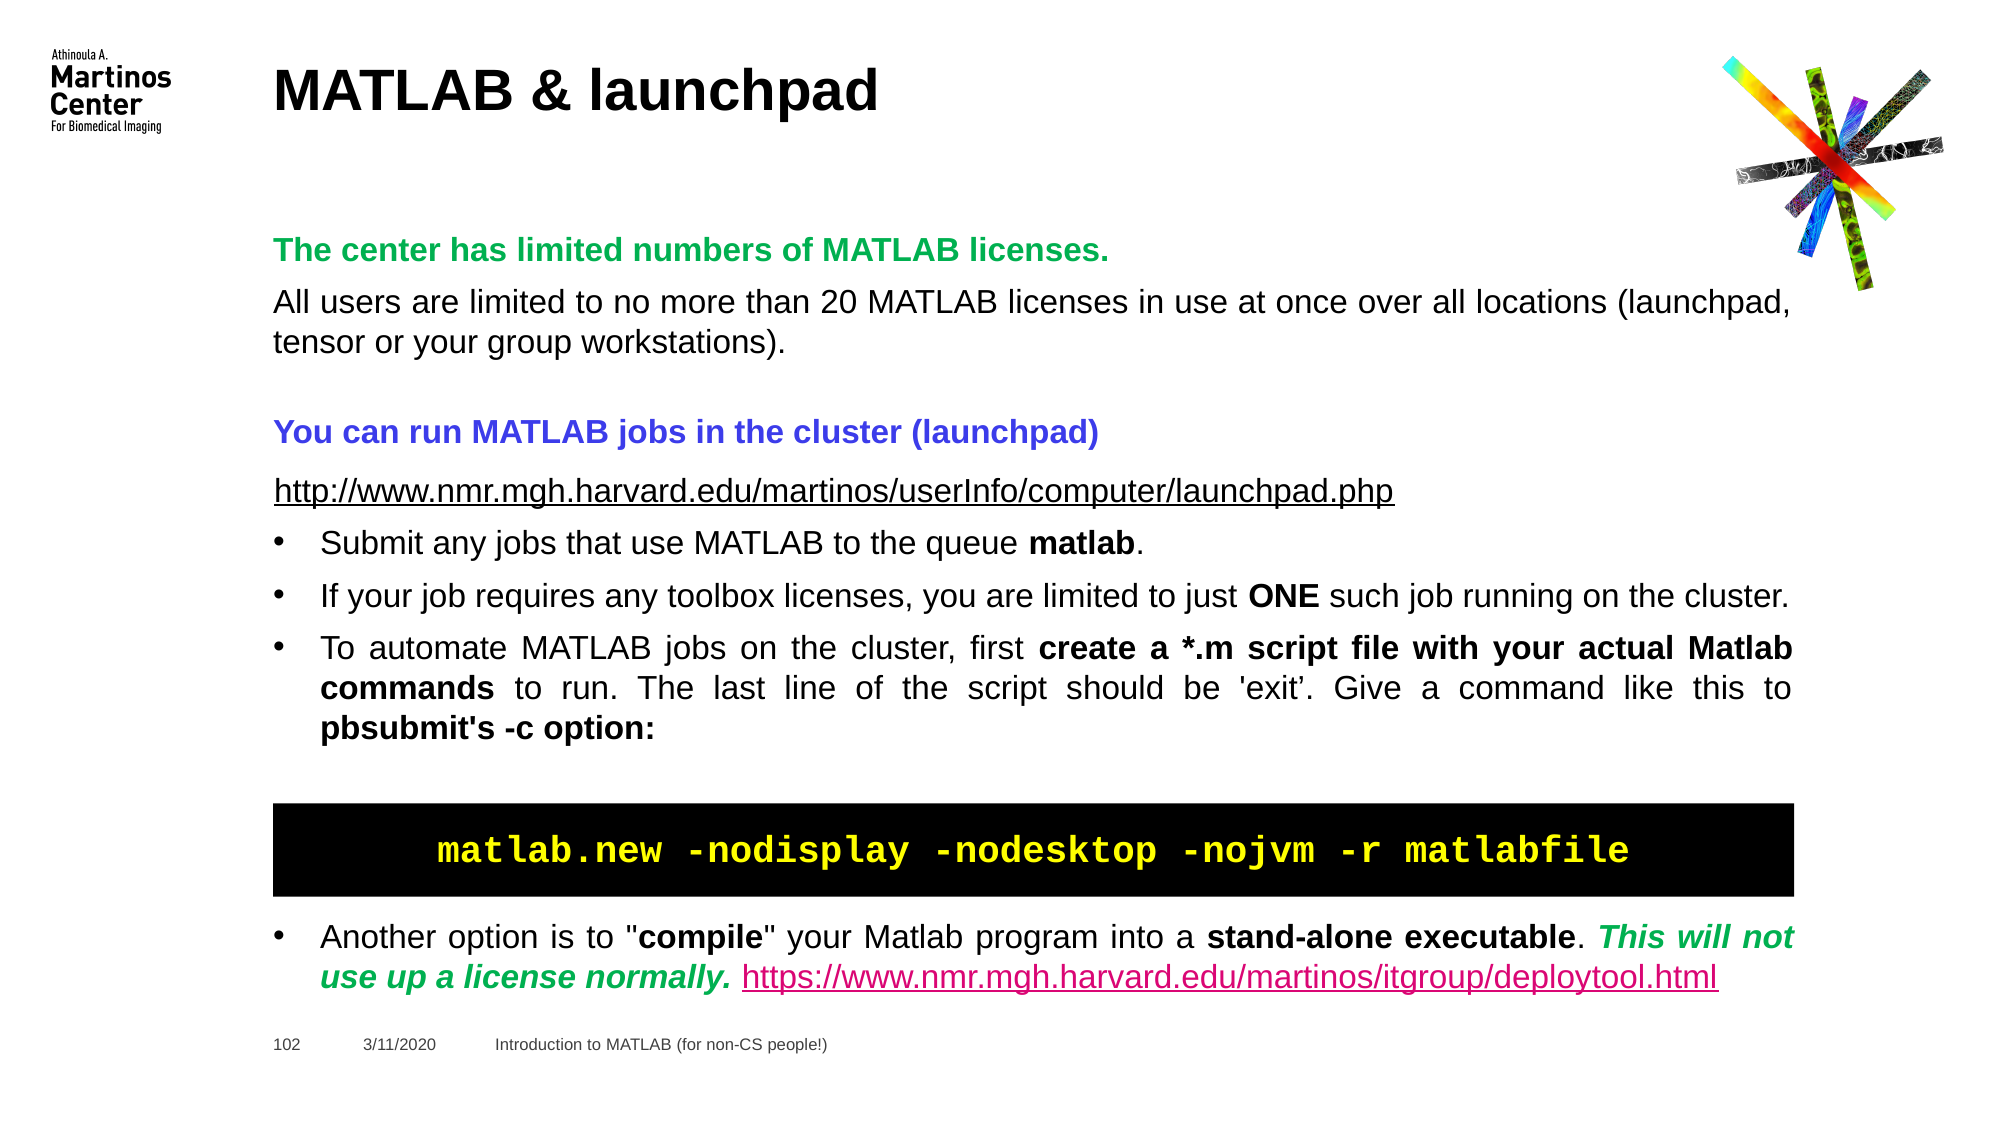

# MATLAB & launchpad
The center has limited numbers of MATLAB licenses.
All users are limited to no more than 20 MATLAB licenses in use at once over all locations (launchpad, tensor or your group workstations).
You can run MATLAB jobs in the cluster (launchpad)
http://www.nmr.mgh.harvard.edu/martinos/userInfo/computer/launchpad.php
Submit any jobs that use MATLAB to the queue matlab.
If your job requires any toolbox licenses, you are limited to just ONE such job running on the cluster.
To automate MATLAB jobs on the cluster, first create a *.m script file with your actual Matlab commands to run. The last line of the script should be 'exit’. Give a command like this to pbsubmit's -c option:

Another option is to "compile" your Matlab program into a stand-alone executable. This will not use up a license normally. https://www.nmr.mgh.harvard.edu/martinos/itgroup/deploytool.html

matlab.new -nodisplay -nodesktop -nojvm -r matlabfile
102
3/11/2020
Introduction to MATLAB (for non-CS people!)